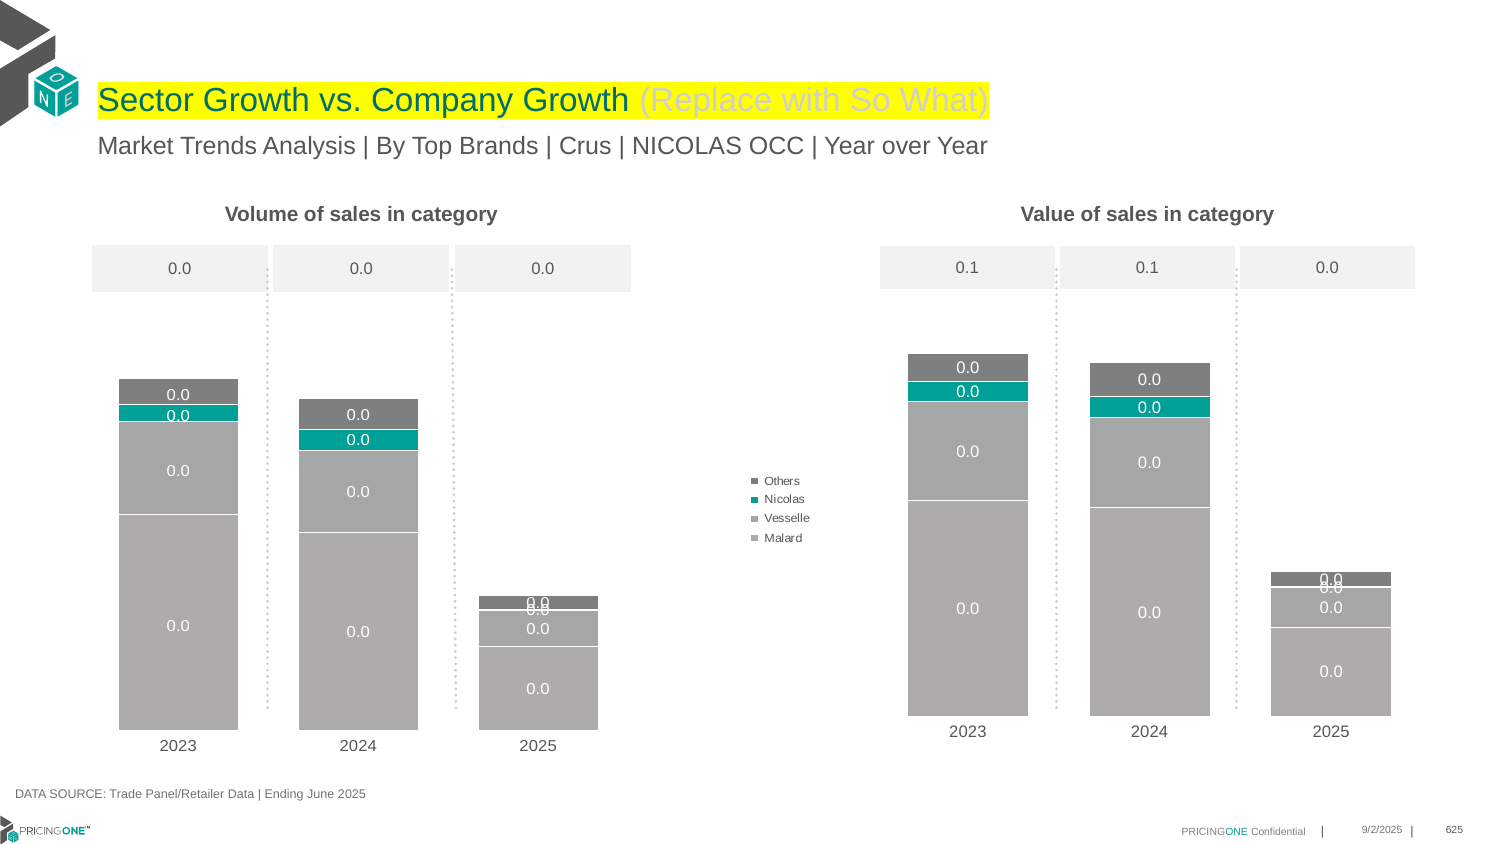

# Sector Growth vs. Company Growth (Replace with So What)
Market Trends Analysis | By Top Brands | Crus | NICOLAS OCC | Year over Year
| Value of sales in category |  |  |
| --- | --- | --- |
| 0.1 | 0.1 | 0.0 |
| Volume of sales in category |  |  |
| --- | --- | --- |
| 0.0 | 0.0 | 0.0 |

### Chart

| Category | Malard | Vesselle | Nicolas | Others |
|---|---|---|---|---|
| 2023 | 0.046342 | 0.021263 | 0.00427 | 0.00606 |
| 2024 | 0.044834 | 0.019266 | 0.004602 | 0.007392 |
| 2025 | 0.019118 | 0.008598 | 9.6e-05 | 0.00319 |

### Chart

| Category | Malard | Vesselle | Nicolas | Others |
|---|---|---|---|---|
| 2023 | 0.001244 | 0.000541 | 9.8e-05 | 0.000147 |
| 2024 | 0.001142 | 0.000476 | 0.000117 | 0.00018 |
| 2025 | 0.000483 | 0.000212 | 3e-06 | 7.9e-05 |
DATA SOURCE: Trade Panel/Retailer Data | Ending June 2025

9/2/2025
625